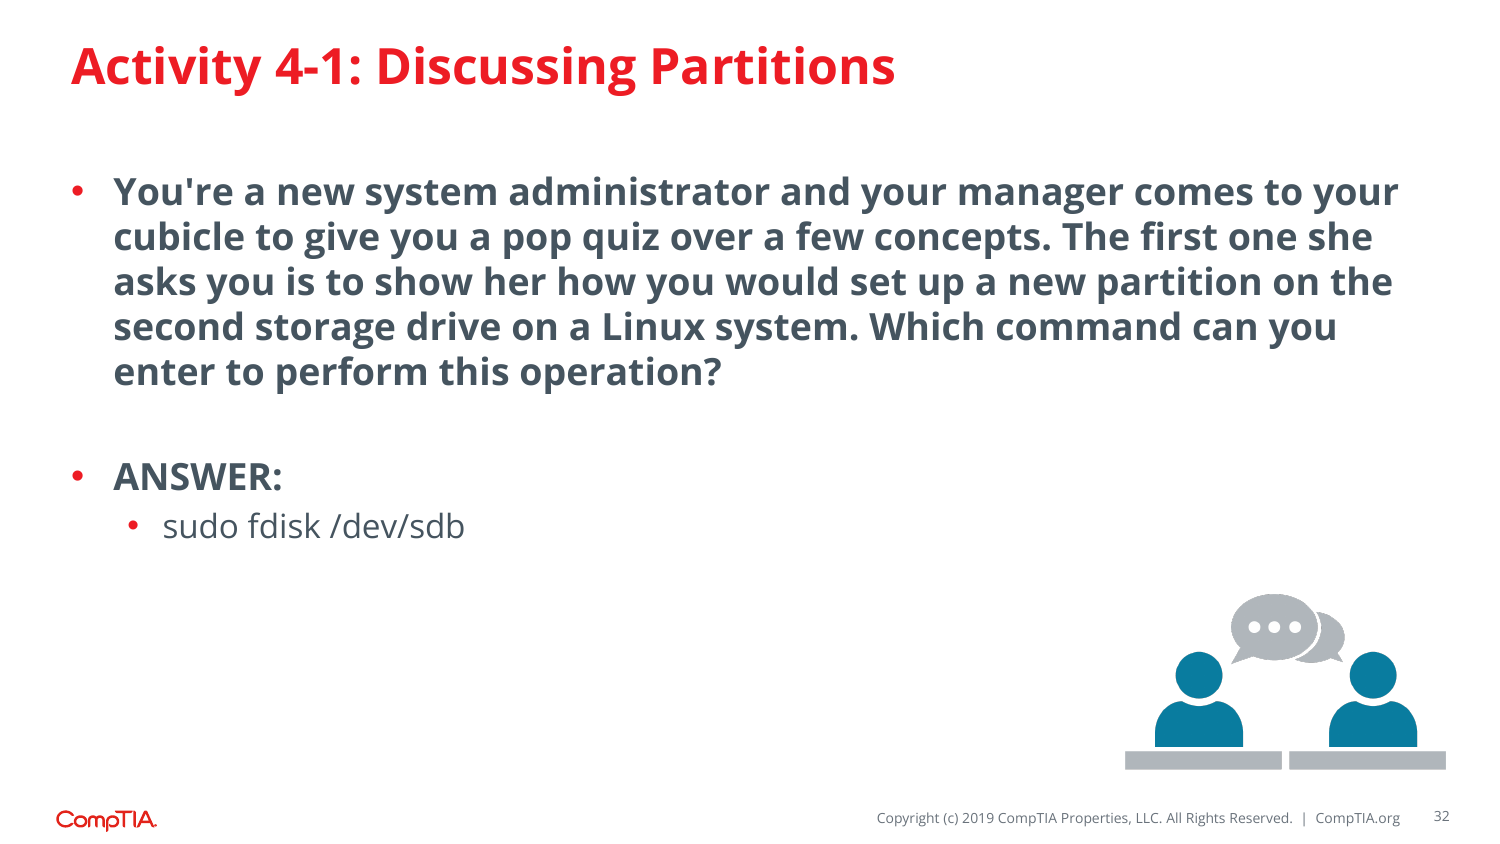

# Activity 4-1: Discussing Partitions
You're a new system administrator and your manager comes to your cubicle to give you a pop quiz over a few concepts. The first one she asks you is to show her how you would set up a new partition on the second storage drive on a Linux system. Which command can you enter to perform this operation?

ANSWER:
sudo fdisk /dev/sdb

32